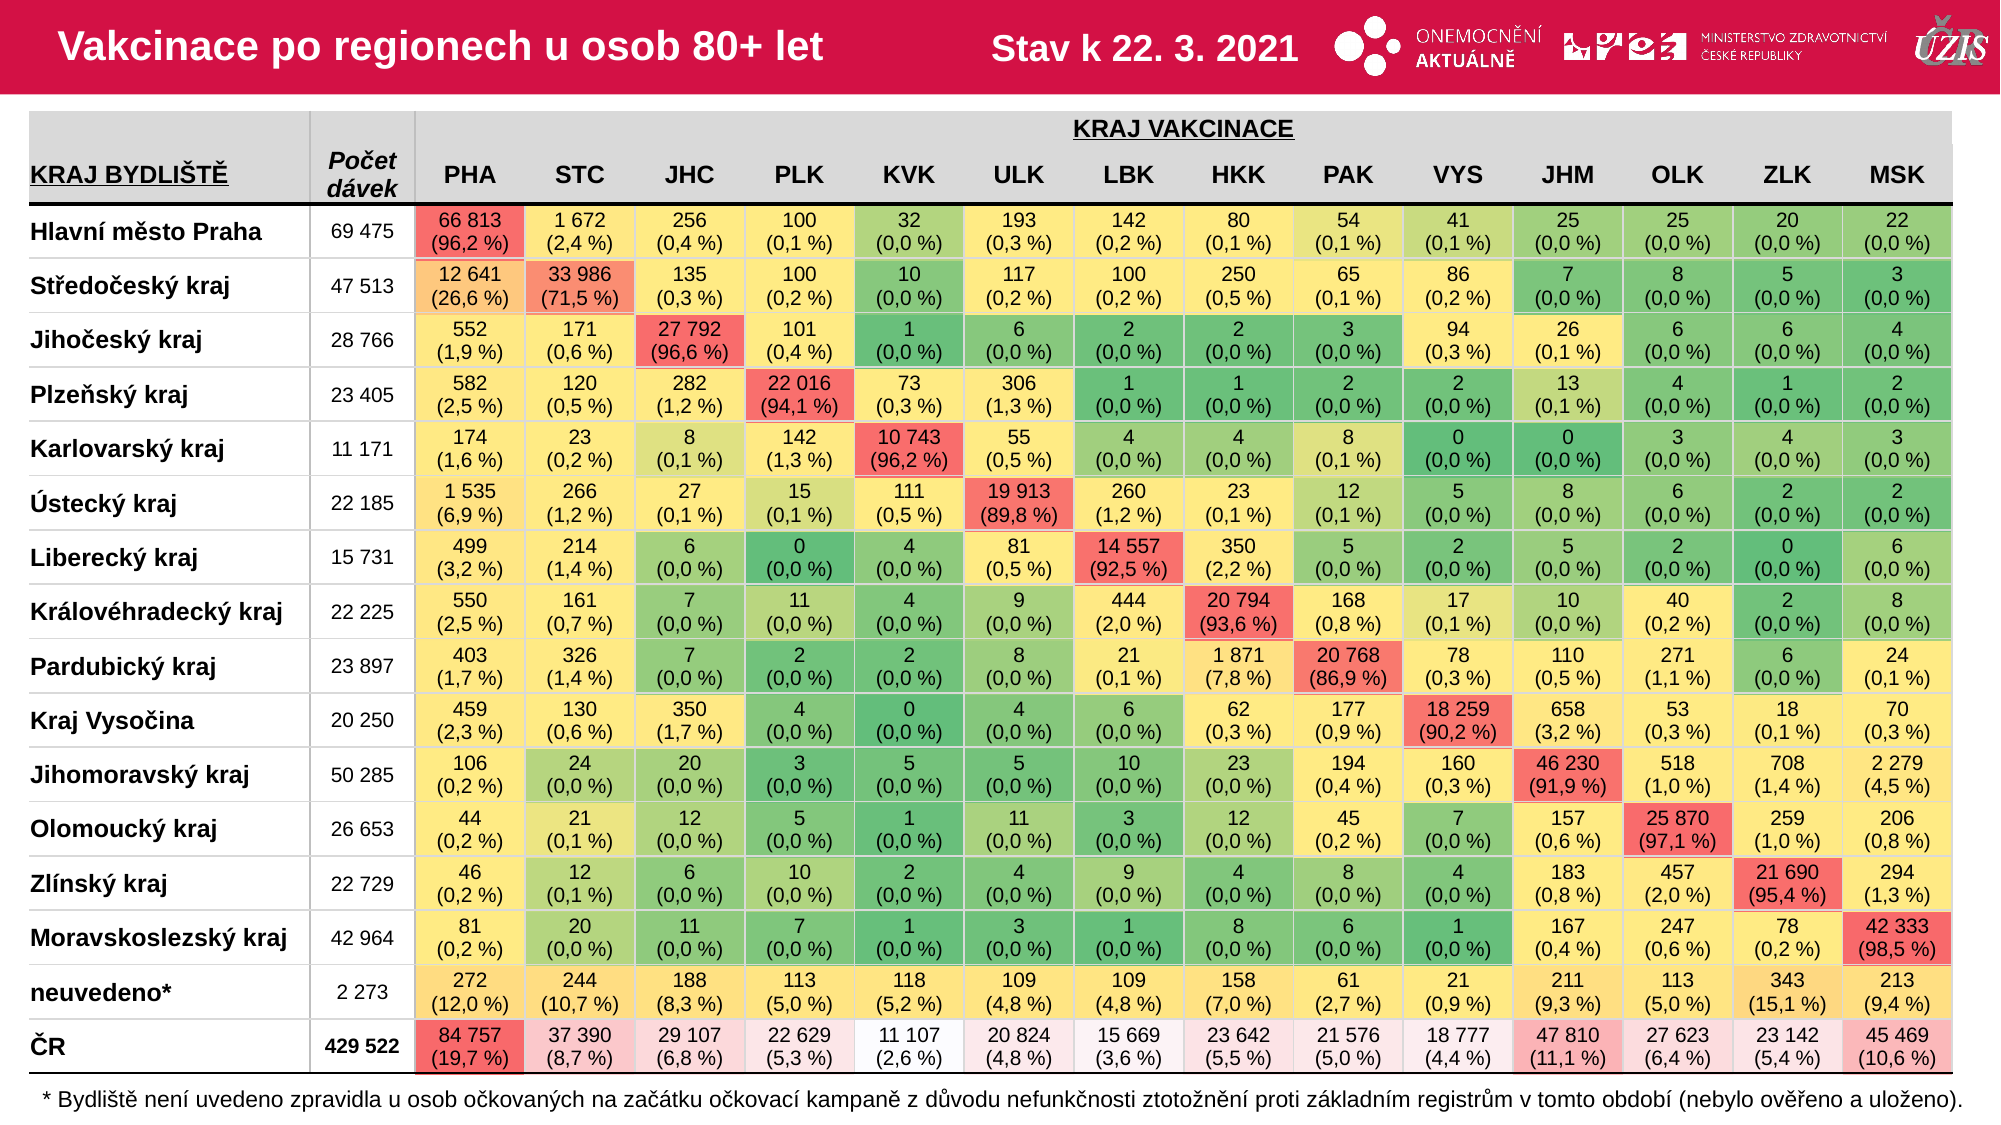

# Vakcinace po regionech u osob 80+ let
Stav k 22. 3. 2021
|  |  | KRAJ VAKCINACE |  |  |  |  |  |  |  |  |  |  |  |  |  |
| --- | --- | --- | --- | --- | --- | --- | --- | --- | --- | --- | --- | --- | --- | --- | --- |
| KRAJ BYDLIŠTĚ | Počet dávek | PHA | STC | JHC | PLK | KVK | ULK | LBK | HKK | PAK | VYS | JHM | OLK | ZLK | MSK |
| Hlavní město Praha | 69 475 | 66 813 (96,2 %) | 1 672 (2,4 %) | 256 (0,4 %) | 100 (0,1 %) | 32 (0,0 %) | 193 (0,3 %) | 142 (0,2 %) | 80 (0,1 %) | 54 (0,1 %) | 41 (0,1 %) | 25 (0,0 %) | 25 (0,0 %) | 20 (0,0 %) | 22 (0,0 %) |
| Středočeský kraj | 47 513 | 12 641 (26,6 %) | 33 986 (71,5 %) | 135 (0,3 %) | 100 (0,2 %) | 10 (0,0 %) | 117 (0,2 %) | 100 (0,2 %) | 250 (0,5 %) | 65 (0,1 %) | 86 (0,2 %) | 7 (0,0 %) | 8 (0,0 %) | 5 (0,0 %) | 3 (0,0 %) |
| Jihočeský kraj | 28 766 | 552 (1,9 %) | 171 (0,6 %) | 27 792 (96,6 %) | 101 (0,4 %) | 1 (0,0 %) | 6 (0,0 %) | 2 (0,0 %) | 2 (0,0 %) | 3 (0,0 %) | 94 (0,3 %) | 26 (0,1 %) | 6 (0,0 %) | 6 (0,0 %) | 4 (0,0 %) |
| Plzeňský kraj | 23 405 | 582 (2,5 %) | 120 (0,5 %) | 282 (1,2 %) | 22 016 (94,1 %) | 73 (0,3 %) | 306 (1,3 %) | 1 (0,0 %) | 1 (0,0 %) | 2 (0,0 %) | 2 (0,0 %) | 13 (0,1 %) | 4 (0,0 %) | 1 (0,0 %) | 2 (0,0 %) |
| Karlovarský kraj | 11 171 | 174 (1,6 %) | 23 (0,2 %) | 8 (0,1 %) | 142 (1,3 %) | 10 743 (96,2 %) | 55 (0,5 %) | 4 (0,0 %) | 4 (0,0 %) | 8 (0,1 %) | 0 (0,0 %) | 0 (0,0 %) | 3 (0,0 %) | 4 (0,0 %) | 3 (0,0 %) |
| Ústecký kraj | 22 185 | 1 535 (6,9 %) | 266 (1,2 %) | 27 (0,1 %) | 15 (0,1 %) | 111 (0,5 %) | 19 913 (89,8 %) | 260 (1,2 %) | 23 (0,1 %) | 12 (0,1 %) | 5 (0,0 %) | 8 (0,0 %) | 6 (0,0 %) | 2 (0,0 %) | 2 (0,0 %) |
| Liberecký kraj | 15 731 | 499 (3,2 %) | 214 (1,4 %) | 6 (0,0 %) | 0 (0,0 %) | 4 (0,0 %) | 81 (0,5 %) | 14 557 (92,5 %) | 350 (2,2 %) | 5 (0,0 %) | 2 (0,0 %) | 5 (0,0 %) | 2 (0,0 %) | 0 (0,0 %) | 6 (0,0 %) |
| Královéhradecký kraj | 22 225 | 550 (2,5 %) | 161 (0,7 %) | 7 (0,0 %) | 11 (0,0 %) | 4 (0,0 %) | 9 (0,0 %) | 444 (2,0 %) | 20 794 (93,6 %) | 168 (0,8 %) | 17 (0,1 %) | 10 (0,0 %) | 40 (0,2 %) | 2 (0,0 %) | 8 (0,0 %) |
| Pardubický kraj | 23 897 | 403 (1,7 %) | 326 (1,4 %) | 7 (0,0 %) | 2 (0,0 %) | 2 (0,0 %) | 8 (0,0 %) | 21 (0,1 %) | 1 871 (7,8 %) | 20 768 (86,9 %) | 78 (0,3 %) | 110 (0,5 %) | 271 (1,1 %) | 6 (0,0 %) | 24 (0,1 %) |
| Kraj Vysočina | 20 250 | 459 (2,3 %) | 130 (0,6 %) | 350 (1,7 %) | 4 (0,0 %) | 0 (0,0 %) | 4 (0,0 %) | 6 (0,0 %) | 62 (0,3 %) | 177 (0,9 %) | 18 259 (90,2 %) | 658 (3,2 %) | 53 (0,3 %) | 18 (0,1 %) | 70 (0,3 %) |
| Jihomoravský kraj | 50 285 | 106 (0,2 %) | 24 (0,0 %) | 20 (0,0 %) | 3 (0,0 %) | 5 (0,0 %) | 5 (0,0 %) | 10 (0,0 %) | 23 (0,0 %) | 194 (0,4 %) | 160 (0,3 %) | 46 230 (91,9 %) | 518 (1,0 %) | 708 (1,4 %) | 2 279 (4,5 %) |
| Olomoucký kraj | 26 653 | 44 (0,2 %) | 21 (0,1 %) | 12 (0,0 %) | 5 (0,0 %) | 1 (0,0 %) | 11 (0,0 %) | 3 (0,0 %) | 12 (0,0 %) | 45 (0,2 %) | 7 (0,0 %) | 157 (0,6 %) | 25 870 (97,1 %) | 259 (1,0 %) | 206 (0,8 %) |
| Zlínský kraj | 22 729 | 46 (0,2 %) | 12 (0,1 %) | 6 (0,0 %) | 10 (0,0 %) | 2 (0,0 %) | 4 (0,0 %) | 9 (0,0 %) | 4 (0,0 %) | 8 (0,0 %) | 4 (0,0 %) | 183 (0,8 %) | 457 (2,0 %) | 21 690 (95,4 %) | 294 (1,3 %) |
| Moravskoslezský kraj | 42 964 | 81 (0,2 %) | 20 (0,0 %) | 11 (0,0 %) | 7 (0,0 %) | 1 (0,0 %) | 3 (0,0 %) | 1 (0,0 %) | 8 (0,0 %) | 6 (0,0 %) | 1 (0,0 %) | 167 (0,4 %) | 247 (0,6 %) | 78 (0,2 %) | 42 333 (98,5 %) |
| neuvedeno\* | 2 273 | 272 (12,0 %) | 244 (10,7 %) | 188 (8,3 %) | 113 (5,0 %) | 118 (5,2 %) | 109 (4,8 %) | 109 (4,8 %) | 158 (7,0 %) | 61 (2,7 %) | 21 (0,9 %) | 211 (9,3 %) | 113 (5,0 %) | 343 (15,1 %) | 213 (9,4 %) |
| ČR | 429 522 | 84 757 (19,7 %) | 37 390 (8,7 %) | 29 107 (6,8 %) | 22 629 (5,3 %) | 11 107 (2,6 %) | 20 824 (4,8 %) | 15 669 (3,6 %) | 23 642 (5,5 %) | 21 576 (5,0 %) | 18 777 (4,4 %) | 47 810 (11,1 %) | 27 623 (6,4 %) | 23 142 (5,4 %) | 45 469 (10,6 %) |
|  |  |  |  |  |  |  |  |  |  |  |  |  |  |
| --- | --- | --- | --- | --- | --- | --- | --- | --- | --- | --- | --- | --- | --- |
|  |  |  |  |  |  |  |  |  |  |  |  |  |  |
|  |  |  |  |  |  |  |  |  |  |  |  |  |  |
|  |  |  |  |  |  |  |  |  |  |  |  |  |  |
|  |  |  |  |  |  |  |  |  |  |  |  |  |  |
|  |  |  |  |  |  |  |  |  |  |  |  |  |  |
|  |  |  |  |  |  |  |  |  |  |  |  |  |  |
|  |  |  |  |  |  |  |  |  |  |  |  |  |  |
|  |  |  |  |  |  |  |  |  |  |  |  |  |  |
|  |  |  |  |  |  |  |  |  |  |  |  |  |  |
|  |  |  |  |  |  |  |  |  |  |  |  |  |  |
|  |  |  |  |  |  |  |  |  |  |  |  |  |  |
|  |  |  |  |  |  |  |  |  |  |  |  |  |  |
|  |  |  |  |  |  |  |  |  |  |  |  |  |  |
|  |  |  |  |  |  |  |  |  |  |  |  |  |  |
|  |  |  |  |  |  |  |  |  |  |  |  |  |  |
* Bydliště není uvedeno zpravidla u osob očkovaných na začátku očkovací kampaně z důvodu nefunkčnosti ztotožnění proti základním registrům v tomto období (nebylo ověřeno a uloženo).